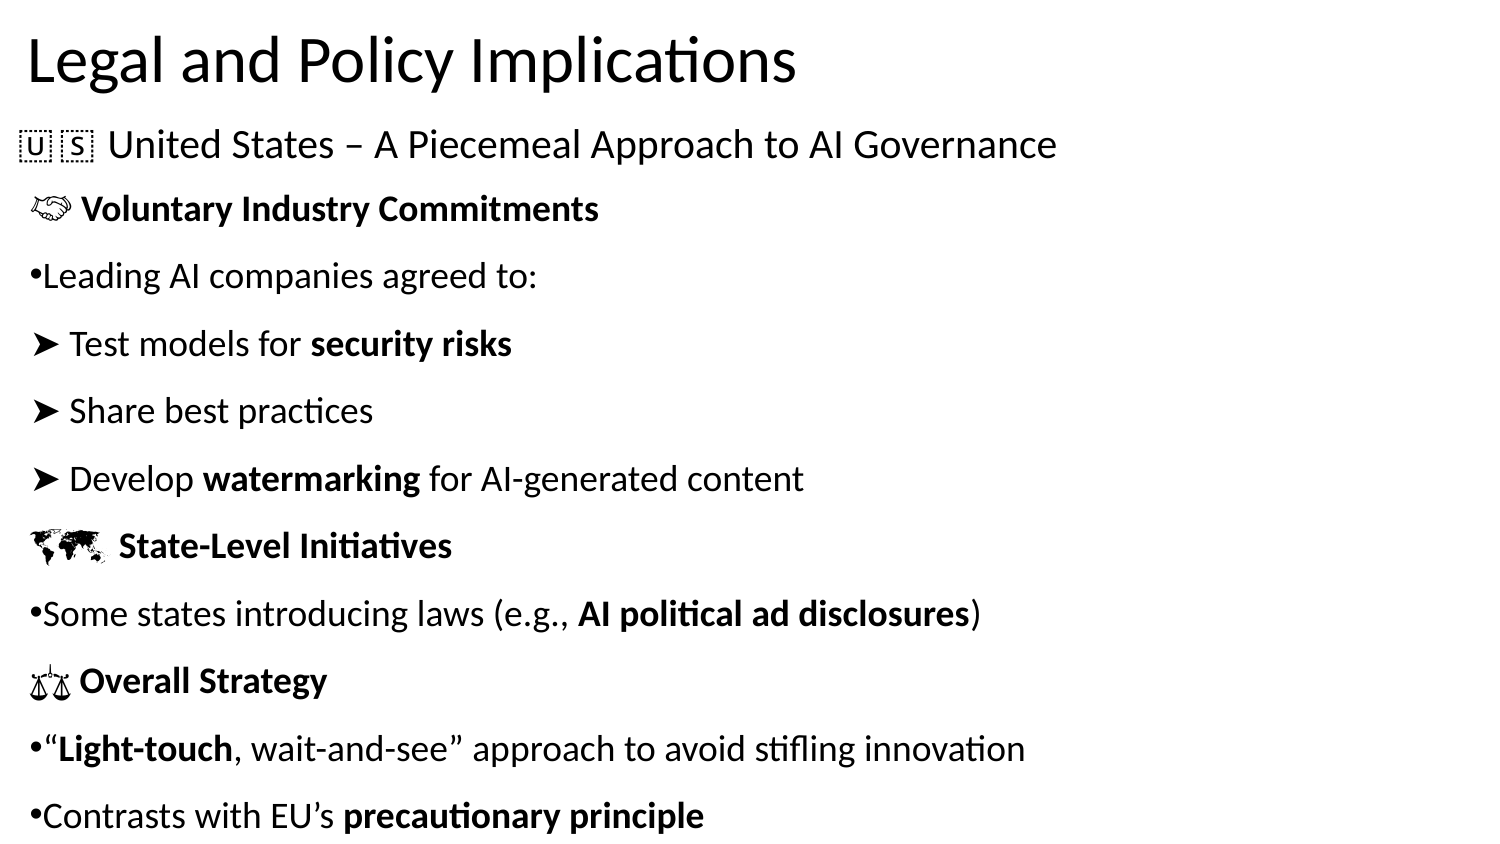

Legal and Policy Implications

🇺🇸 United States – A Piecemeal Approach to AI Governance
🤝 Voluntary Industry Commitments
Leading AI companies agreed to:
➤ Test models for security risks
➤ Share best practices
➤ Develop watermarking for AI-generated content
🗺️ State-Level Initiatives
Some states introducing laws (e.g., AI political ad disclosures)
⚖️ Overall Strategy
“Light-touch, wait-and-see” approach to avoid stifling innovation
Contrasts with EU’s precautionary principle